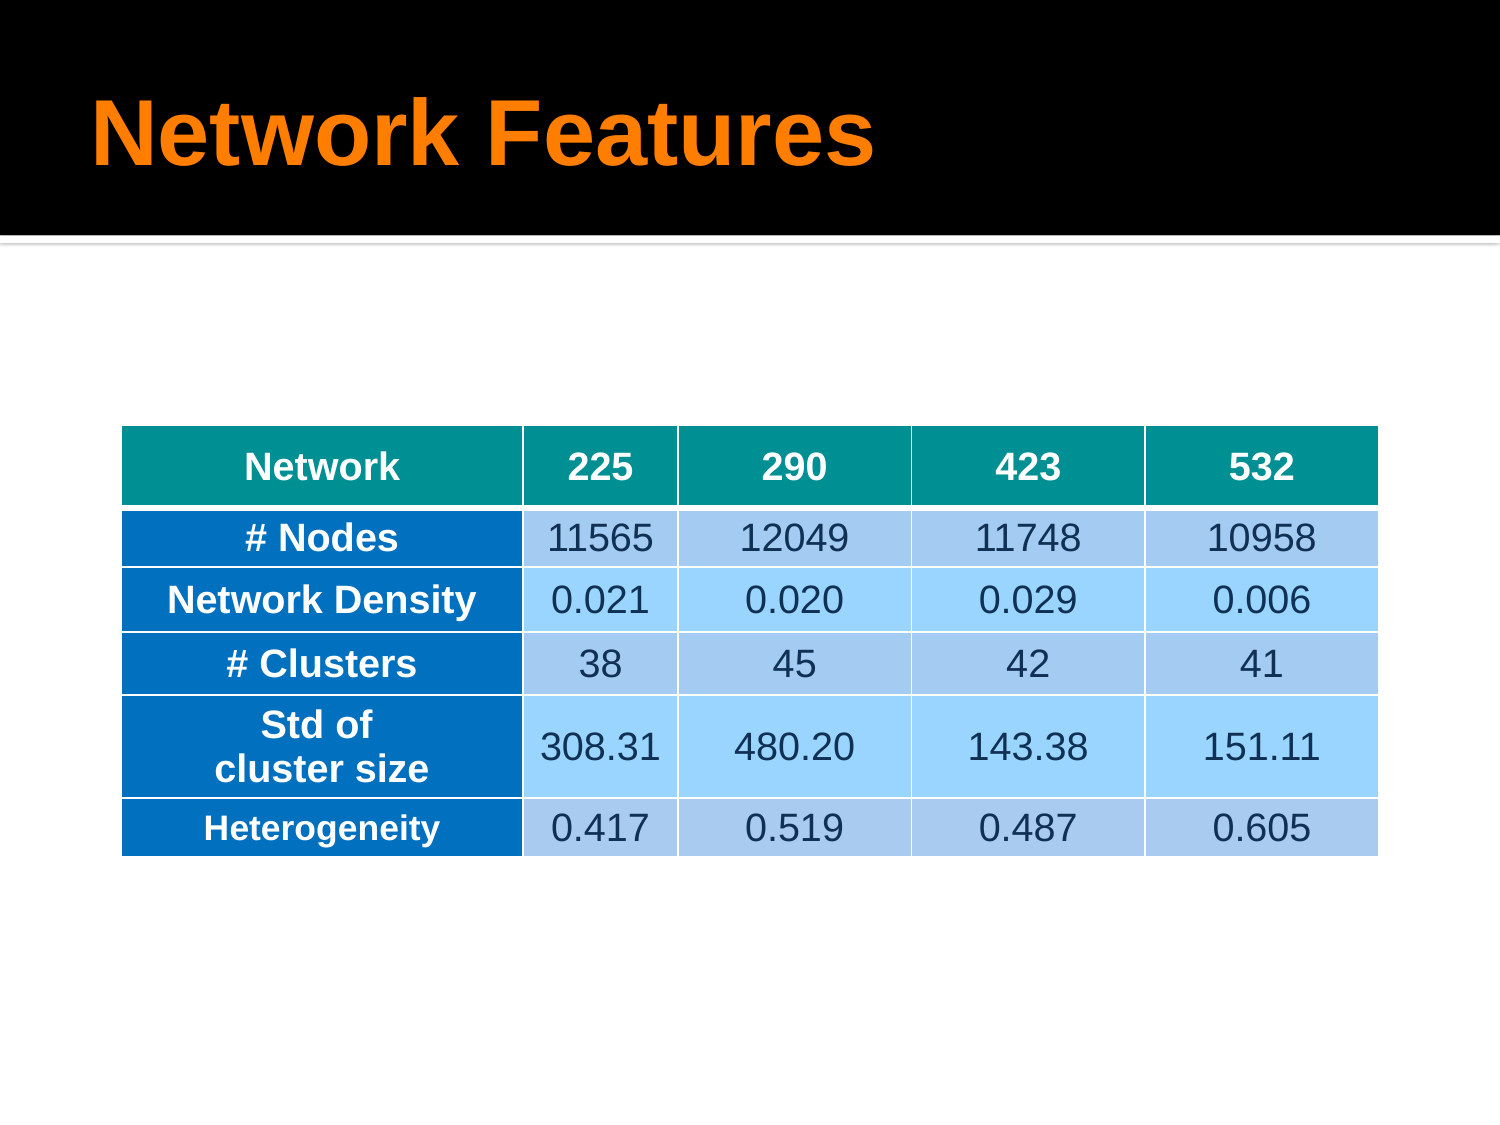

# Network Features
| Network | 225 | 290 | 423 | 532 |
| --- | --- | --- | --- | --- |
| # Nodes | 11565 | 12049 | 11748 | 10958 |
| Network Density | 0.021 | 0.020 | 0.029 | 0.006 |
| # Clusters | 38 | 45 | 42 | 41 |
| Std of cluster size | 308.31 | 480.20 | 143.38 | 151.11 |
| Heterogeneity | 0.417 | 0.519 | 0.487 | 0.605 |